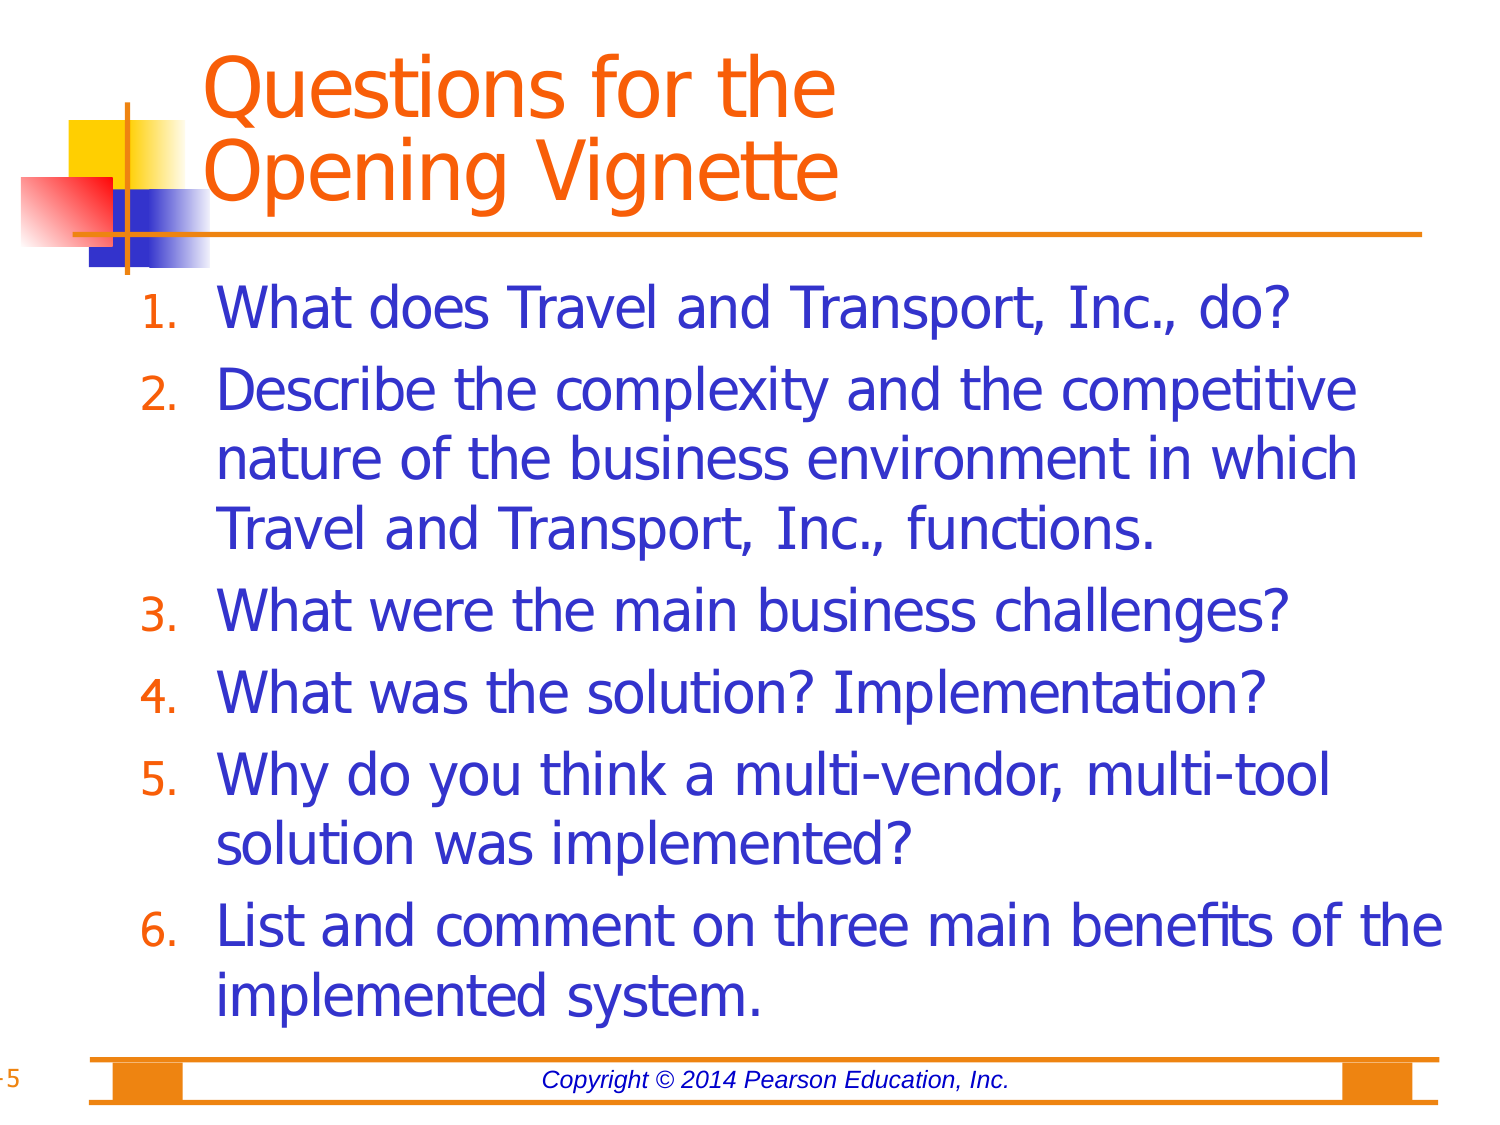

# Questions for the Opening Vignette
What does Travel and Transport, Inc., do?
Describe the complexity and the competitive nature of the business environment in which Travel and Transport, Inc., functions.
What were the main business challenges?
What was the solution? Implementation?
Why do you think a multi-vendor, multi-tool solution was implemented?
List and comment on three main benefits of the implemented system.